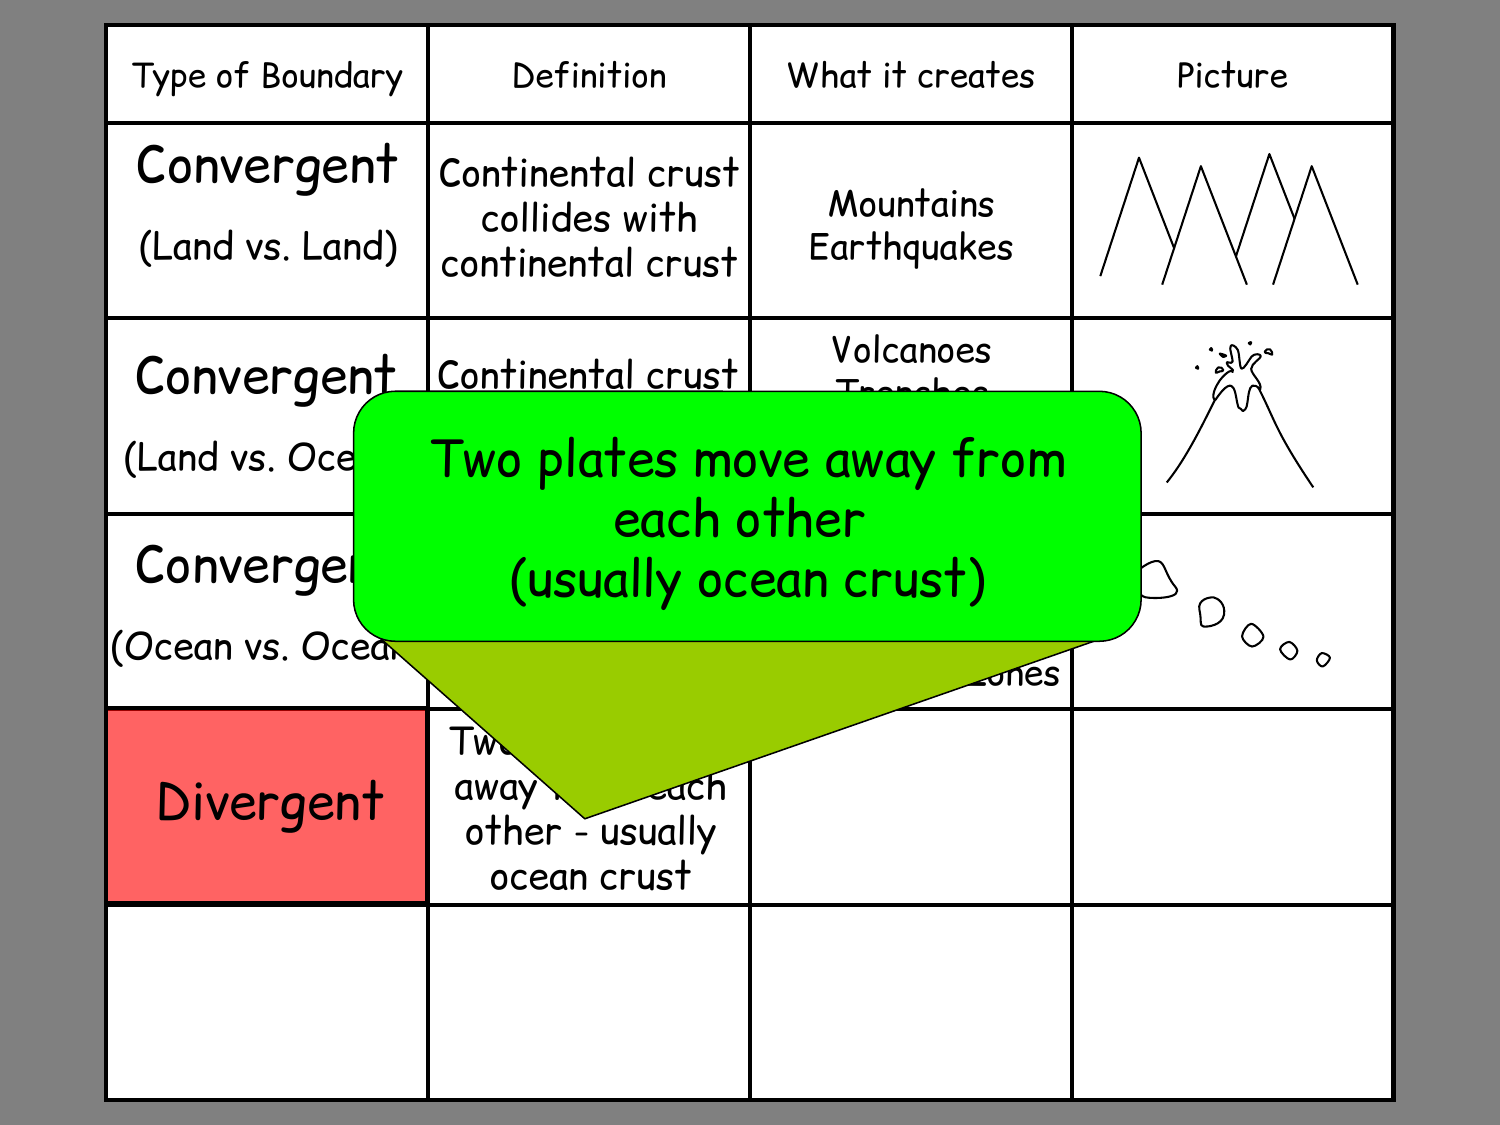

Type of Boundary
Definition
What it creates
Picture

Convergent
Continental crust collides with continental crust

`
`
Mountains
Earthquakes
(Land vs. Land)
Volcanoes
Trenches
Earthquakes
Subduction Zones
Convergent

Continental crust collides with oceanic crust
Two plates move away from each other
(usually ocean crust)

(Land vs. Ocean)
Island Arcs
Trenches
Earthquakes
Subduction Zones
Convergent
Oceanic crust collides with oceanic crust

(Ocean vs. Ocean)

Two plates move away from each other - usually ocean crust
Divergent